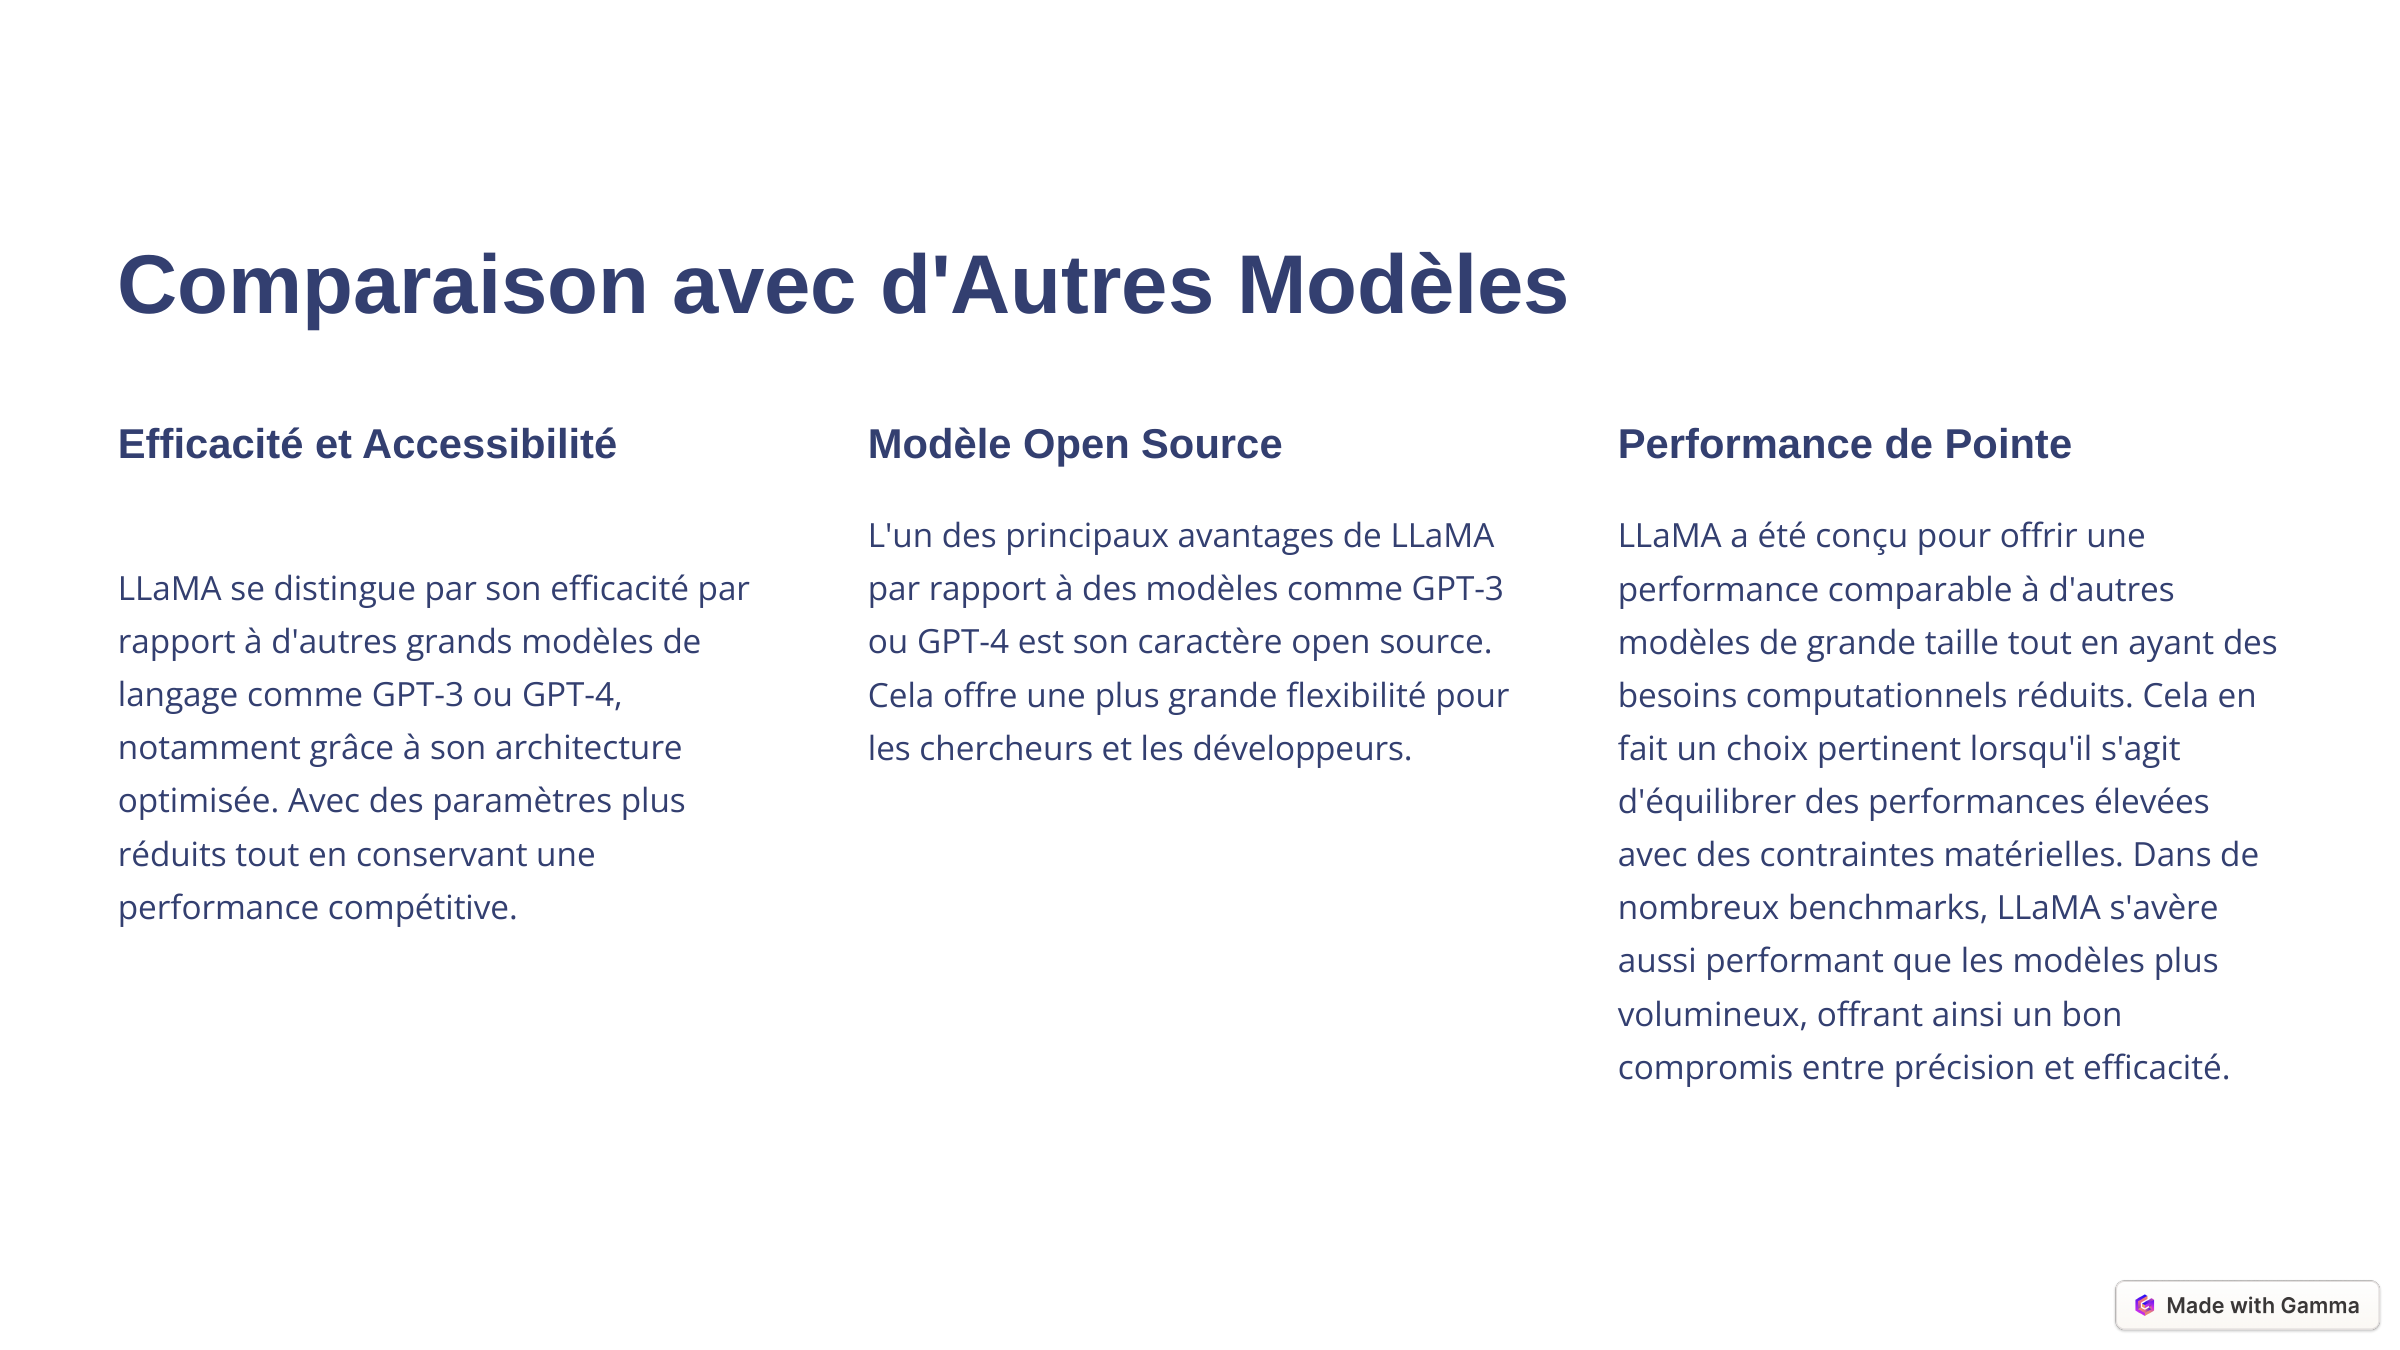

Comparaison avec d'Autres Modèles
Efficacité et Accessibilité
Modèle Open Source
Performance de Pointe
L'un des principaux avantages de LLaMA par rapport à des modèles comme GPT-3 ou GPT-4 est son caractère open source. Cela offre une plus grande flexibilité pour les chercheurs et les développeurs.
LLaMA a été conçu pour offrir une performance comparable à d'autres modèles de grande taille tout en ayant des besoins computationnels réduits. Cela en fait un choix pertinent lorsqu'il s'agit d'équilibrer des performances élevées avec des contraintes matérielles. Dans de nombreux benchmarks, LLaMA s'avère aussi performant que les modèles plus volumineux, offrant ainsi un bon compromis entre précision et efficacité.
LLaMA se distingue par son efficacité par rapport à d'autres grands modèles de langage comme GPT-3 ou GPT-4, notamment grâce à son architecture optimisée. Avec des paramètres plus réduits tout en conservant une performance compétitive.